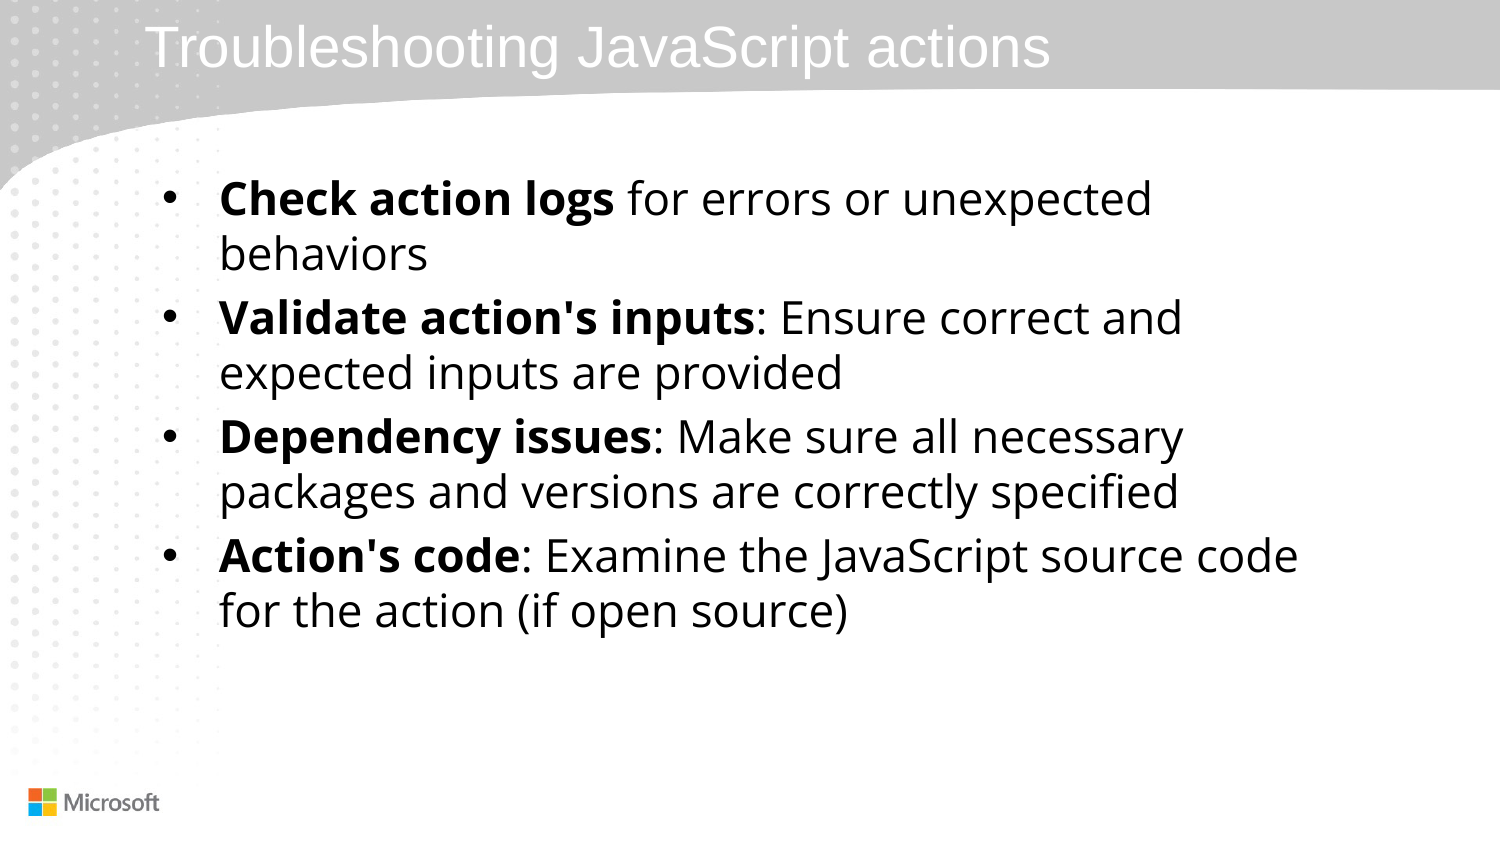

# Troubleshooting JavaScript actions
Check action logs for errors or unexpected behaviors
Validate action's inputs: Ensure correct and expected inputs are provided
Dependency issues: Make sure all necessary packages and versions are correctly specified
Action's code: Examine the JavaScript source code for the action (if open source)